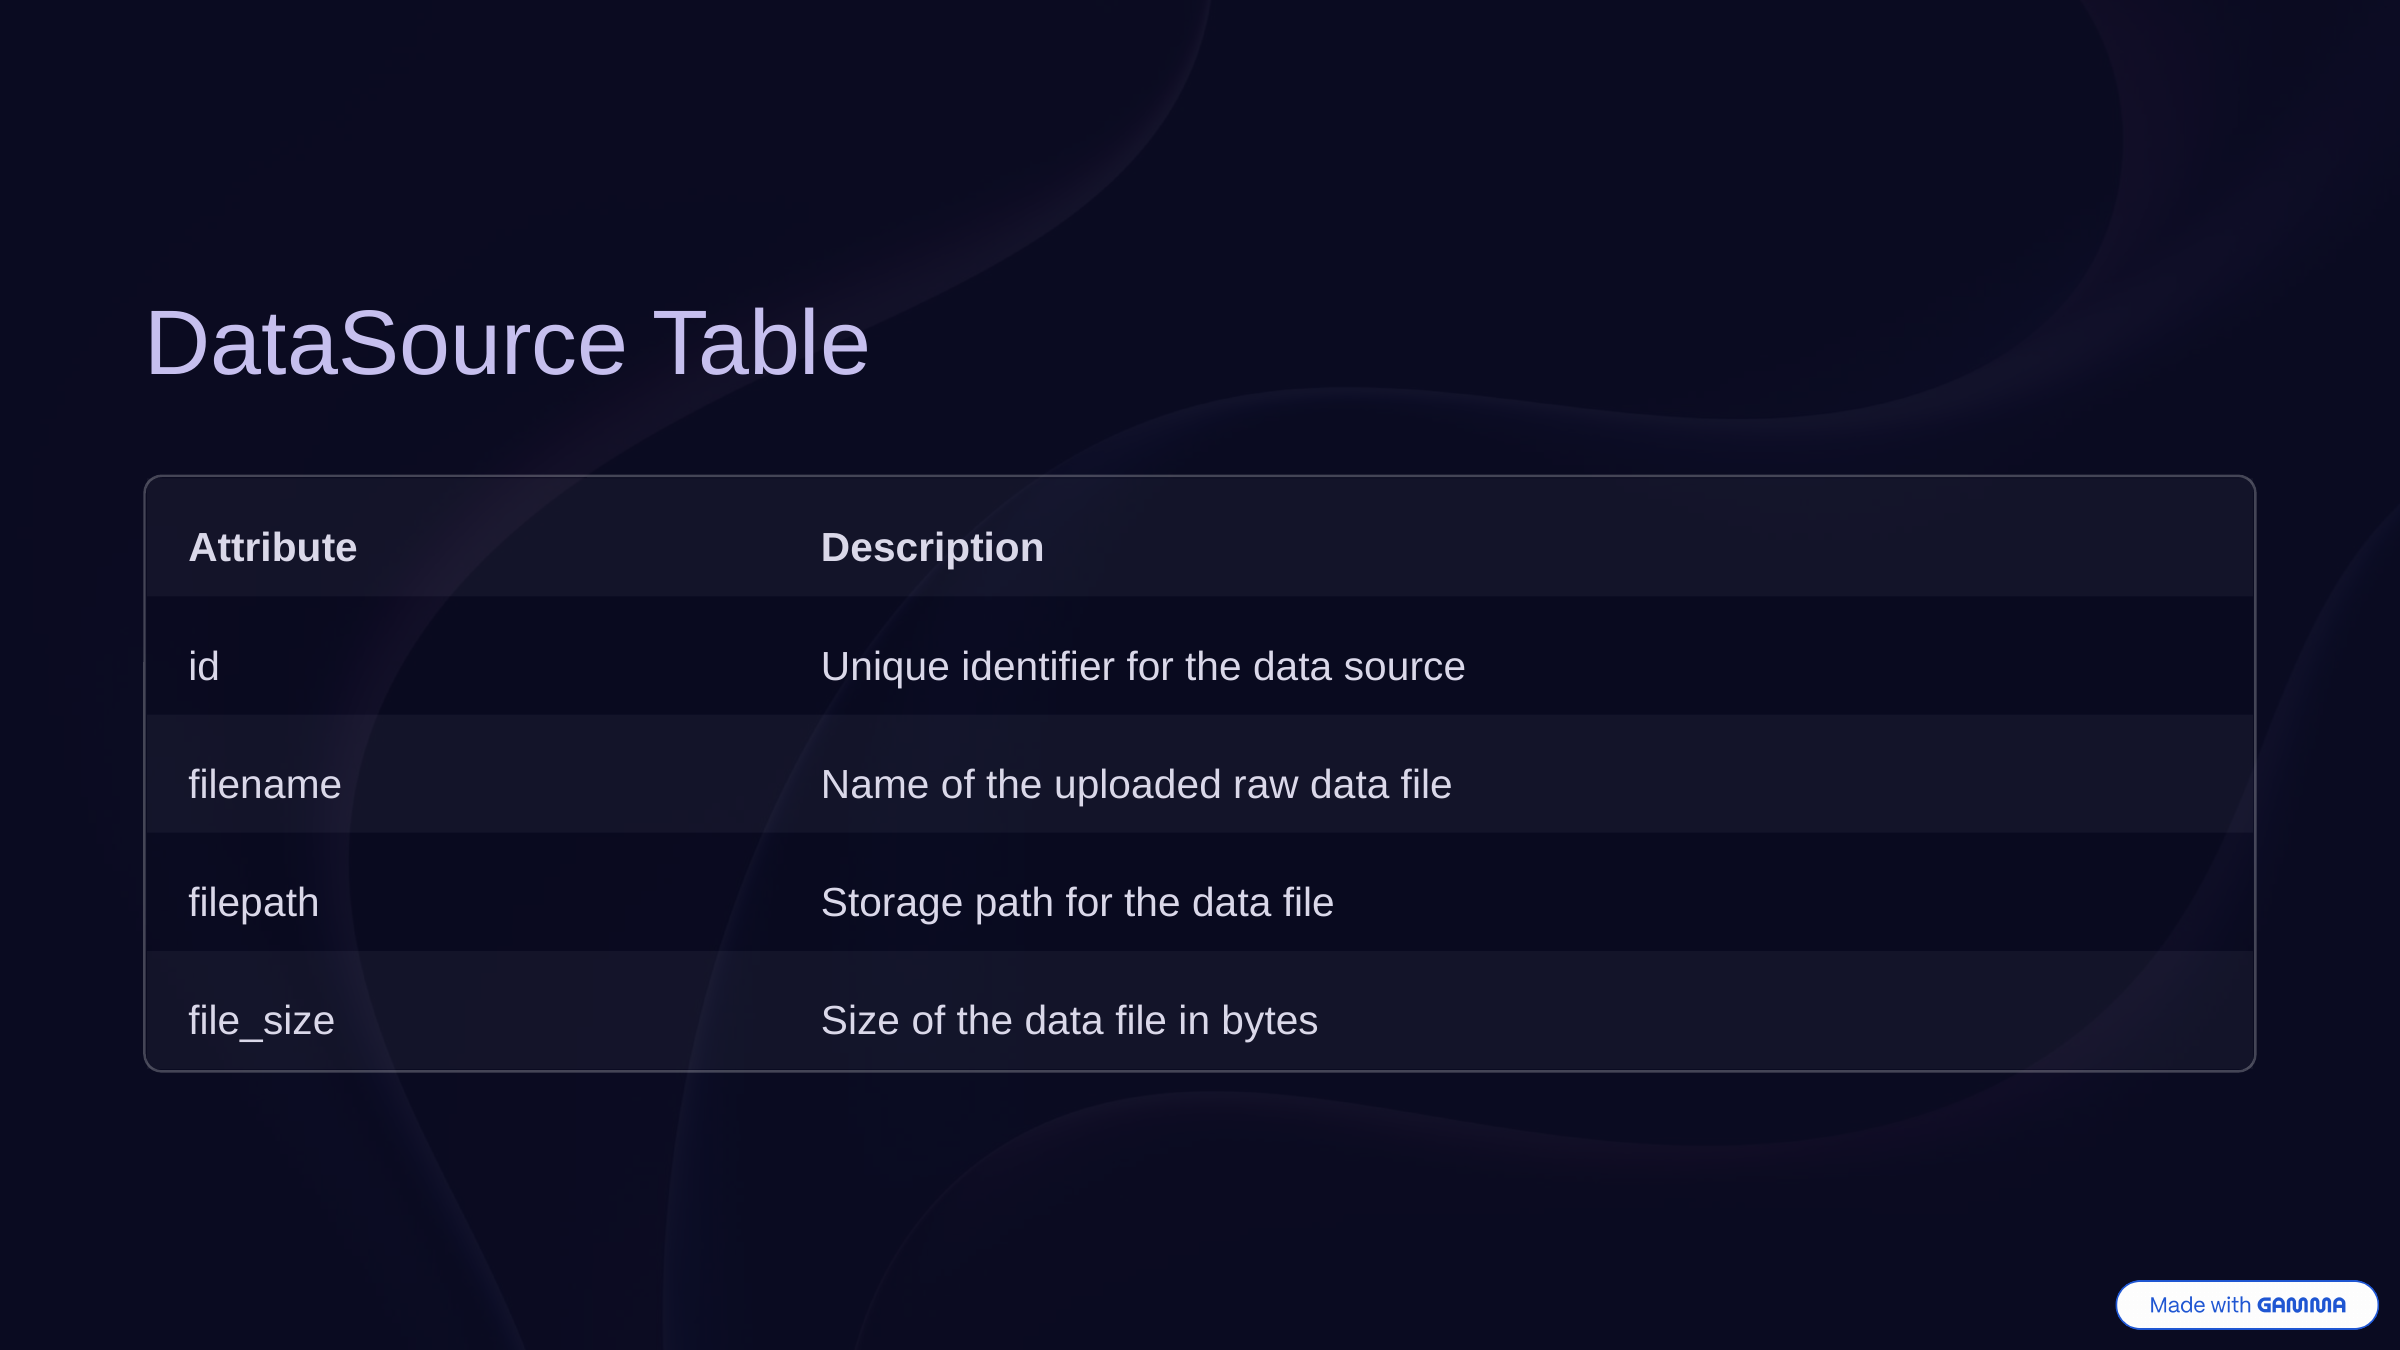

DataSource Table

Attribute
Description

id
Unique identifier for the data source

filename
Name of the uploaded raw data file

filepath
Storage path for the data file

file_size
Size of the data file in bytes